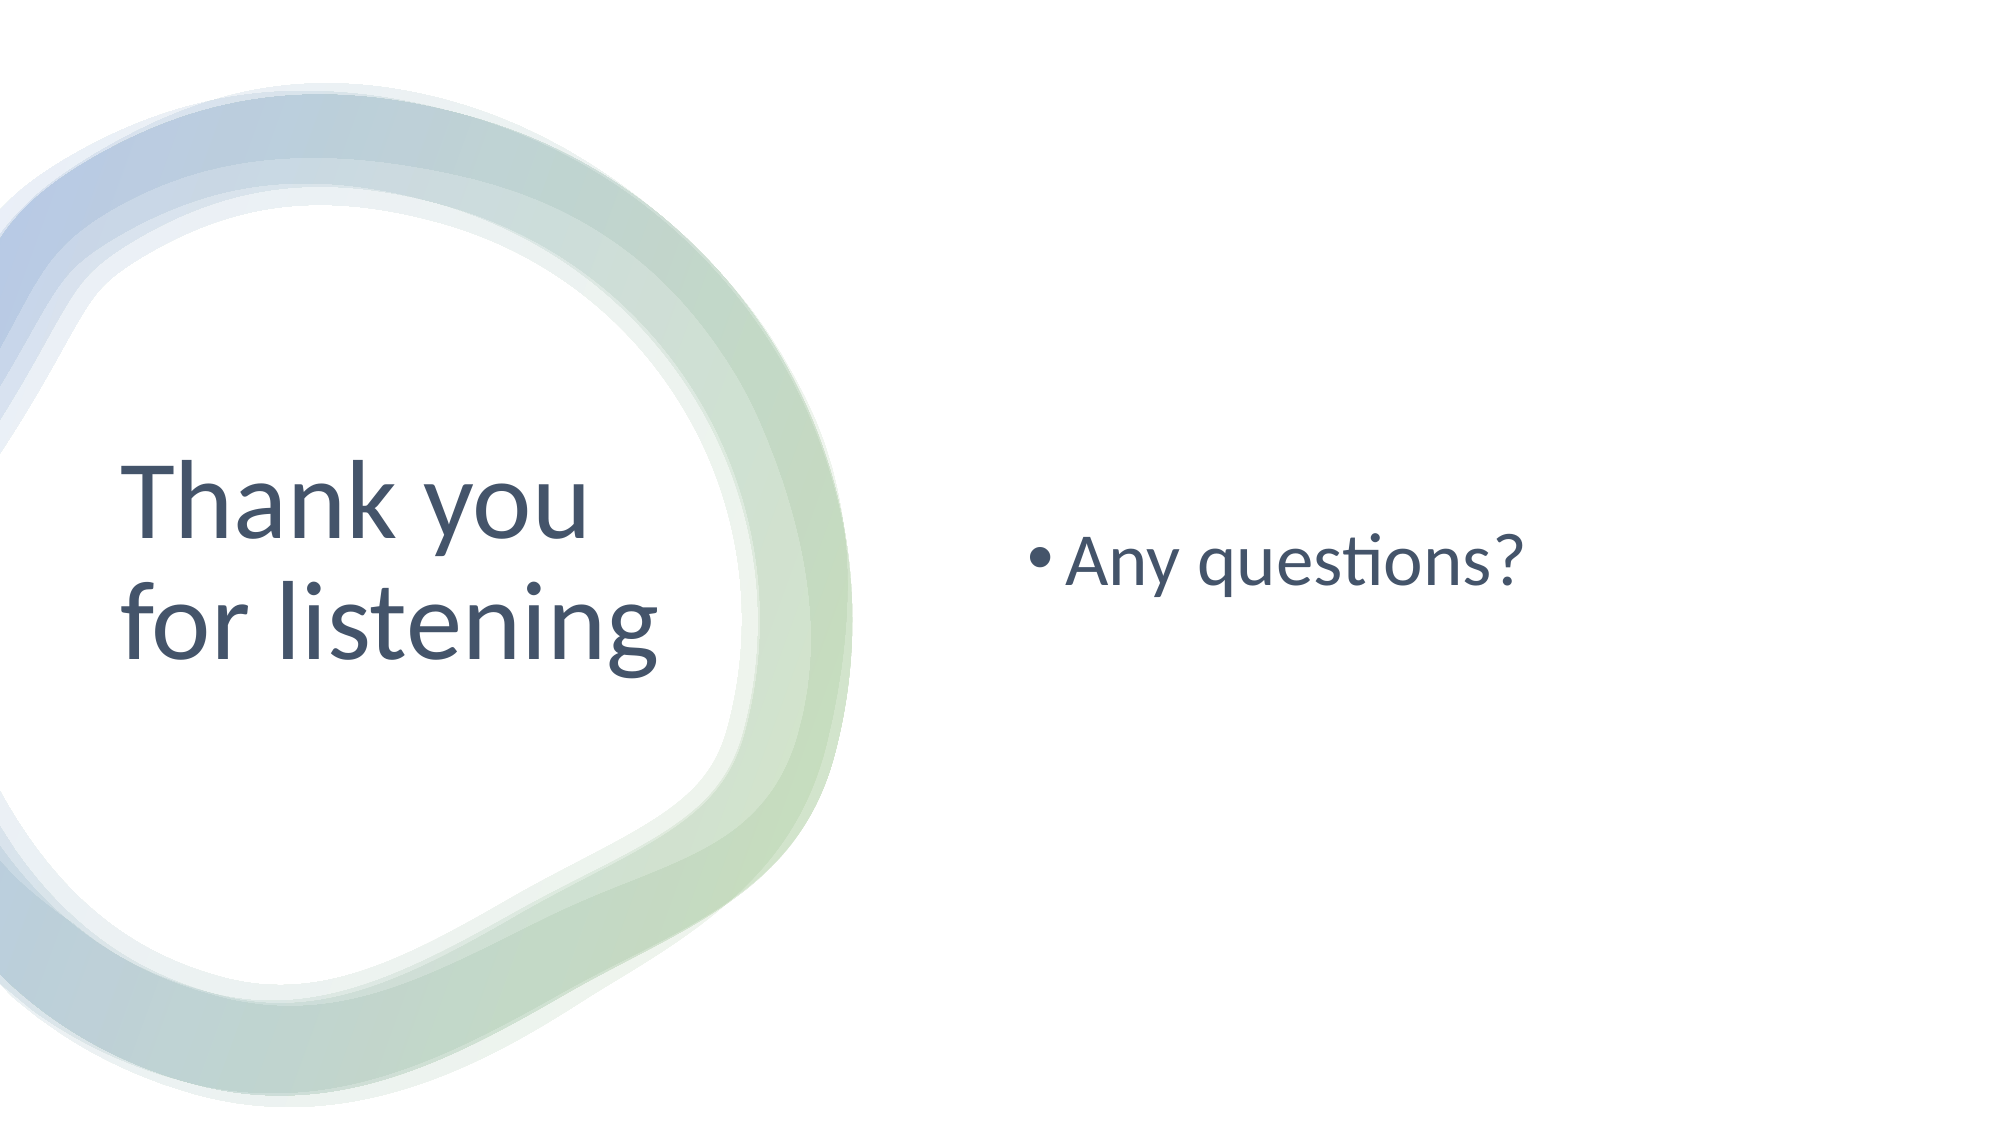

Any questions?
# Thank you for listening